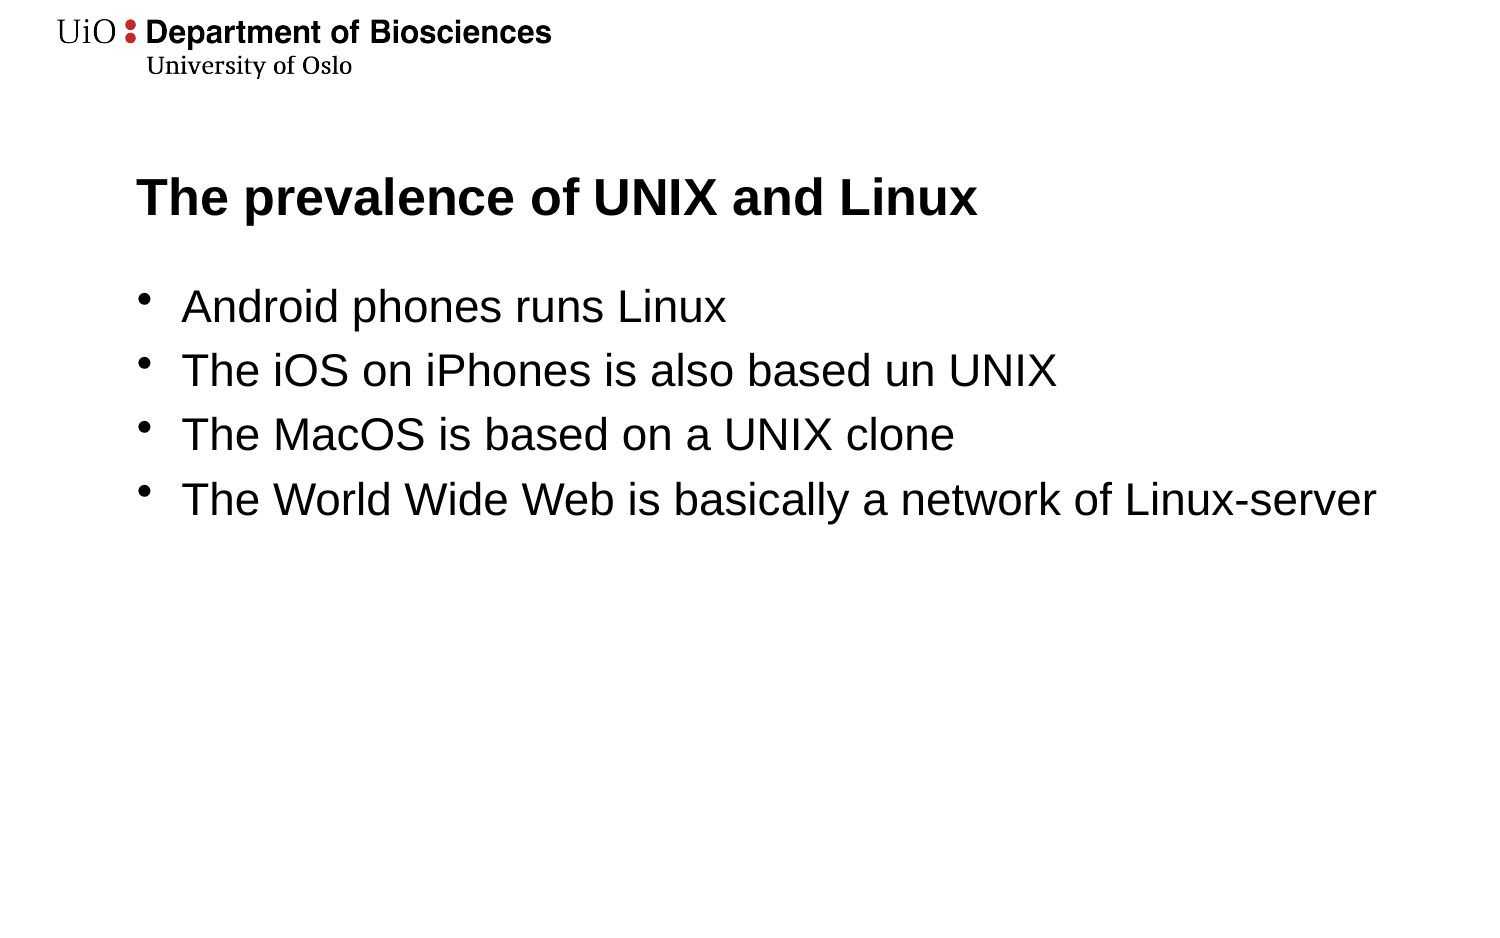

# The prevalence of UNIX and Linux
Android phones runs Linux
The iOS on iPhones is also based un UNIX
The MacOS is based on a UNIX clone
The World Wide Web is basically a network of Linux-server